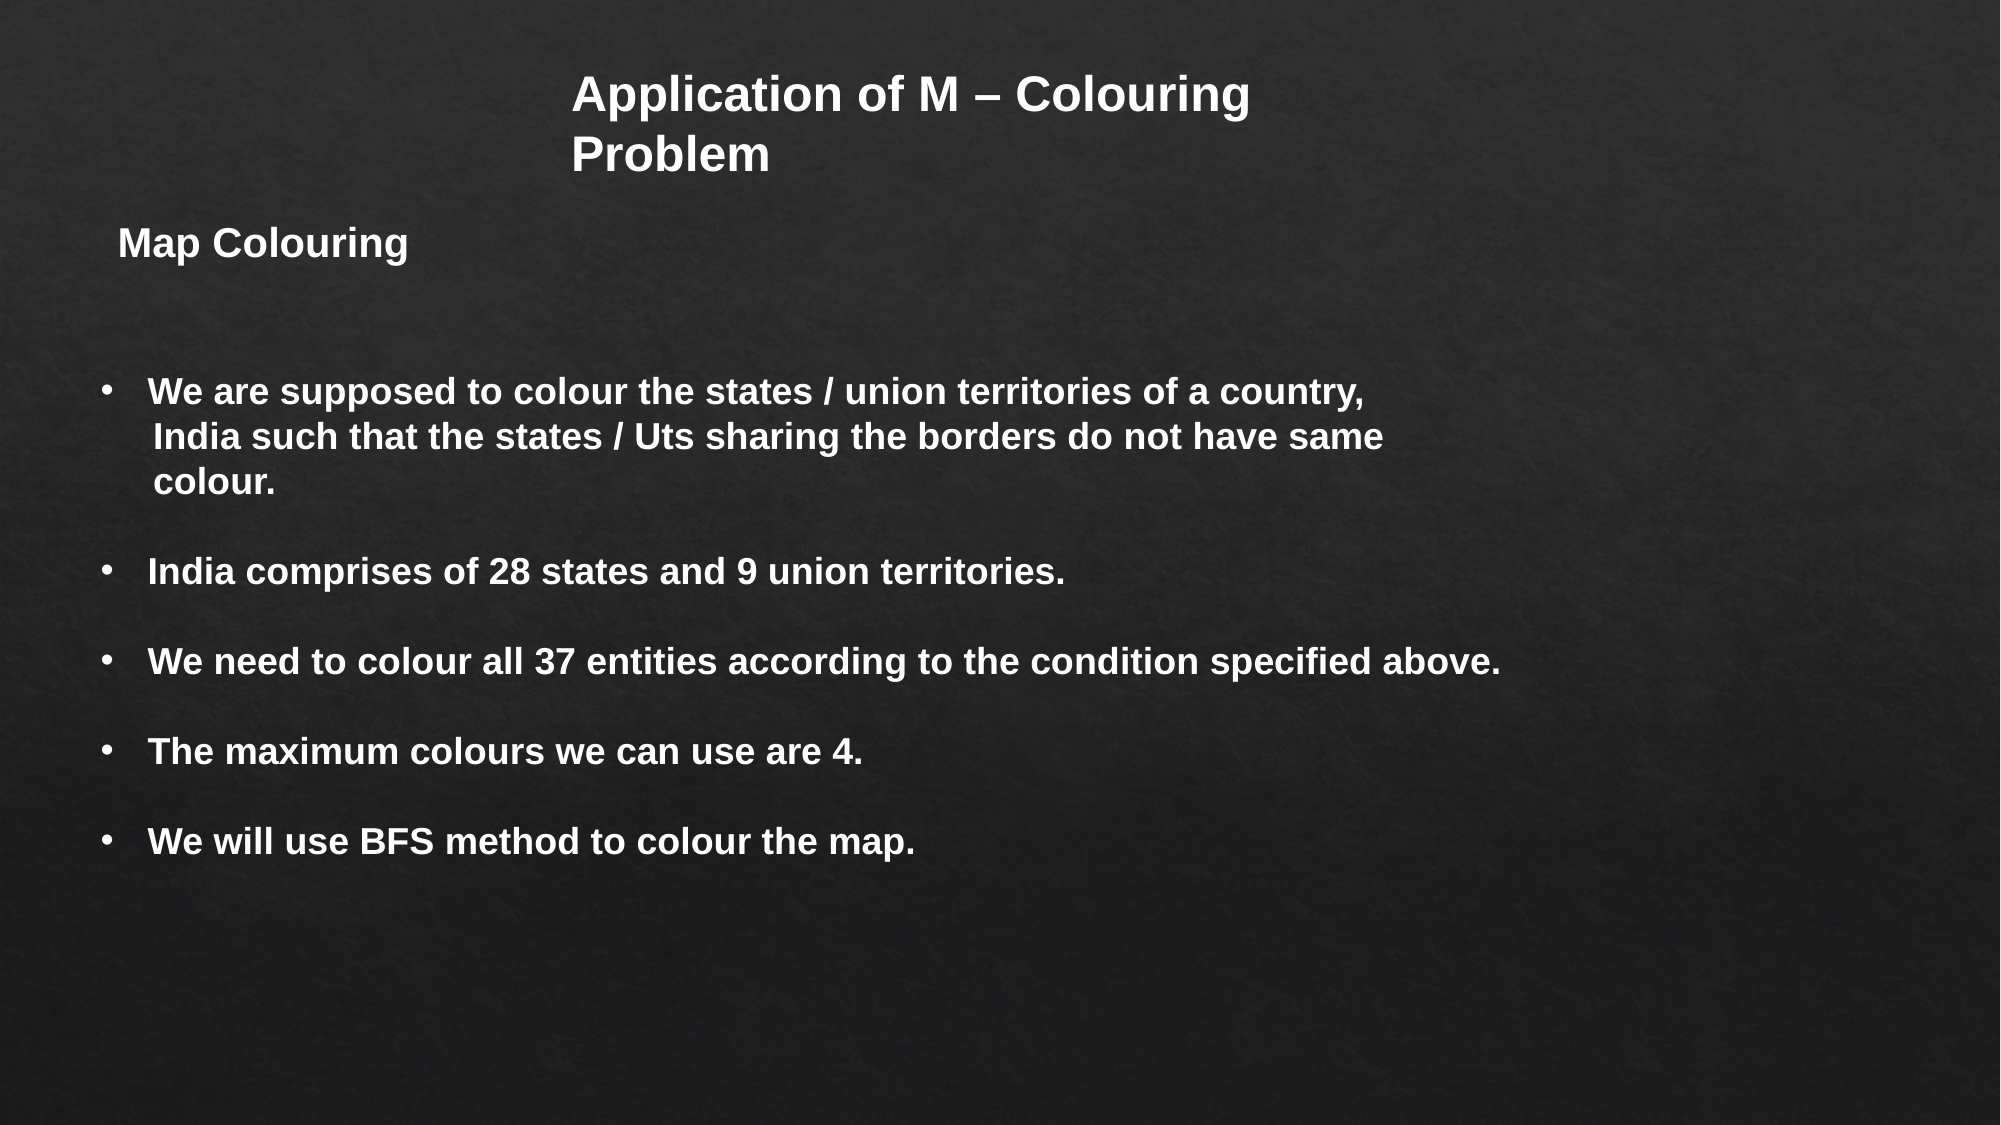

Application of M – Colouring Problem
Map Colouring
We are supposed to colour the states / union territories of a country,
     India such that the states / Uts sharing the borders do not have same
     colour.

India comprises of 28 states and 9 union territories.

We need to colour all 37 entities according to the condition specified above.

The maximum colours we can use are 4.

We will use BFS method to colour the map.